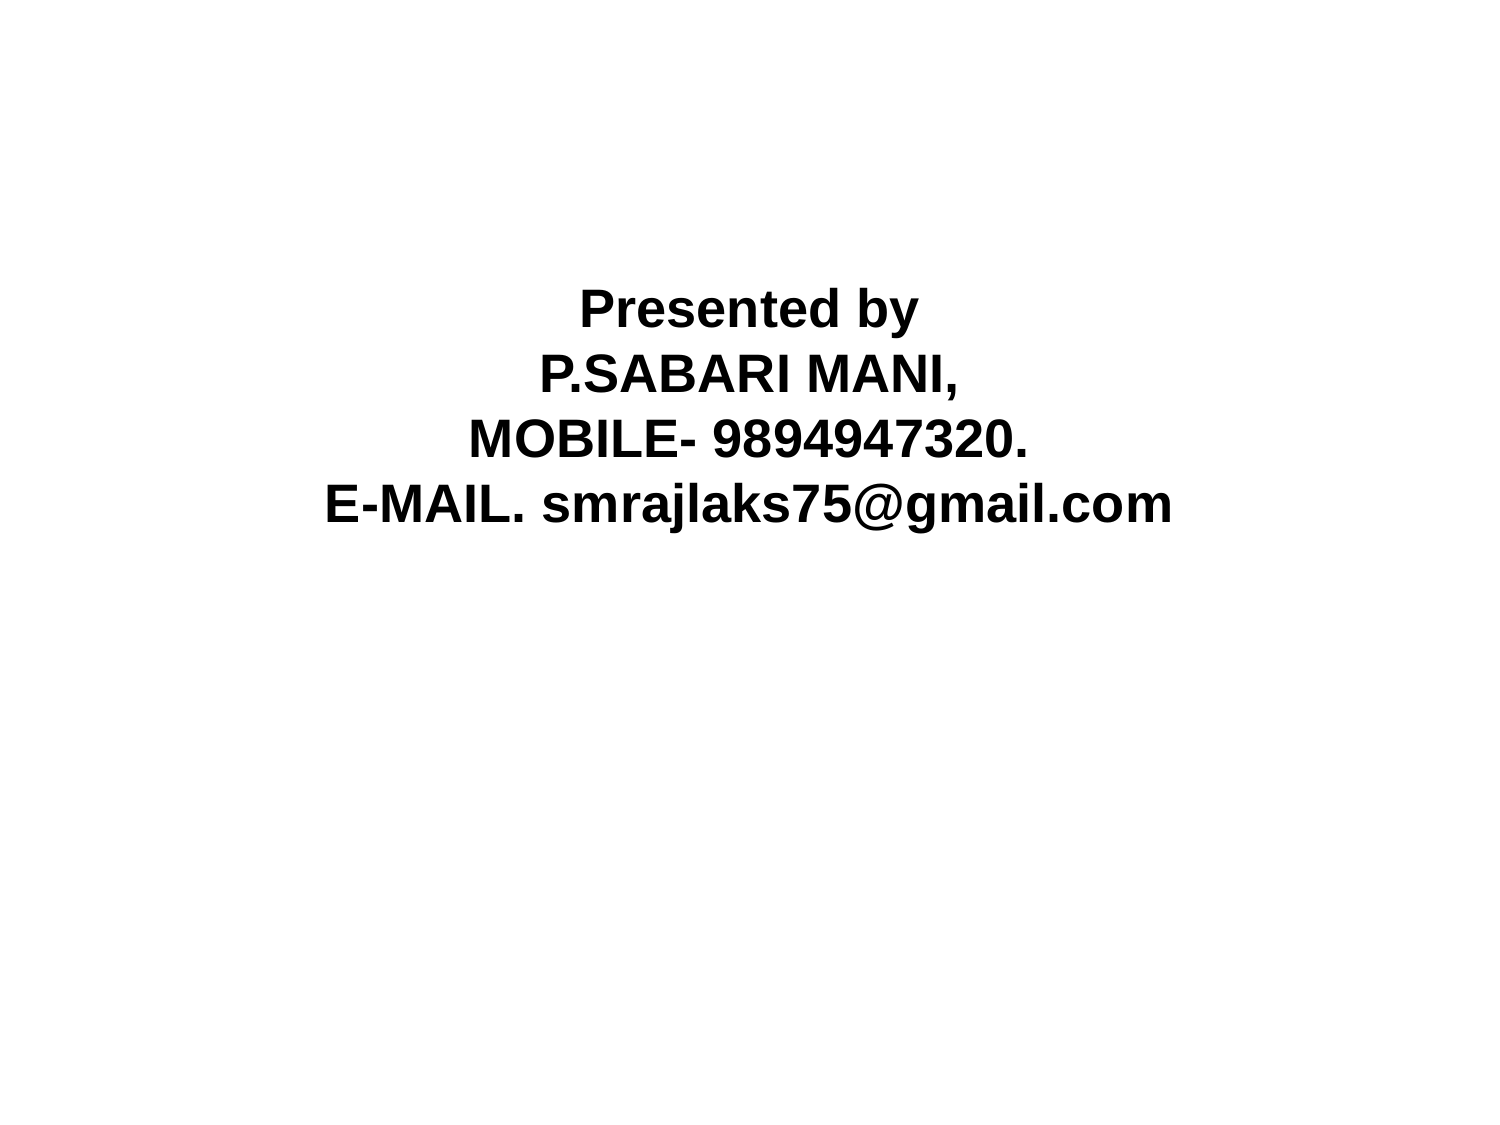

# Presented by P.SABARI MANI, MOBILE- 9894947320. E-MAIL. smrajlaks75@gmail.com